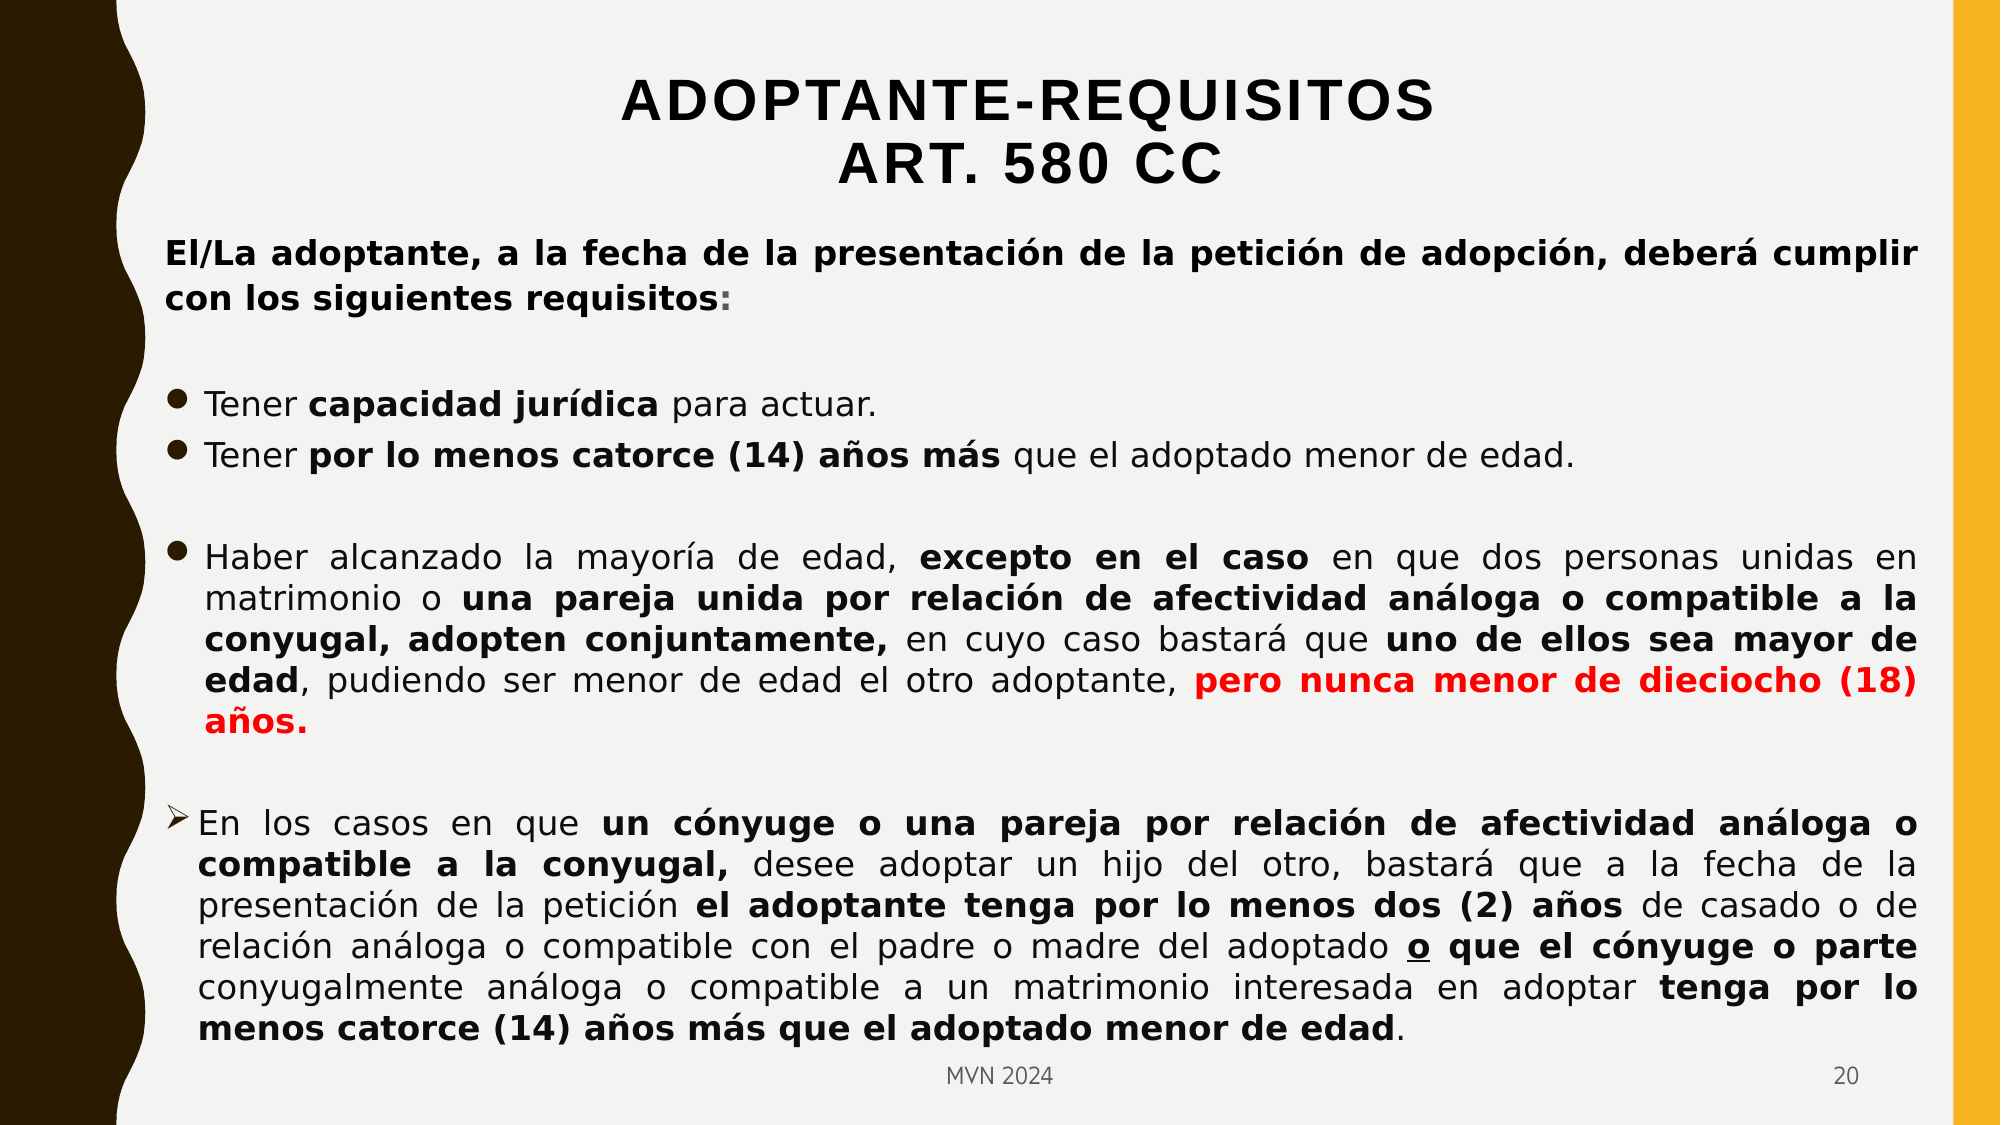

# Adoptante-requisitos Art. 580 Cc
El/La adoptante, a la fecha de la presentación de la petición de adopción, deberá cumplir con los siguientes requisitos:

Tener capacidad jurídica para actuar.
Tener por lo menos catorce (14) años más que el adoptado menor de edad.

Haber alcanzado la mayoría de edad, excepto en el caso en que dos personas unidas en matrimonio o una pareja unida por relación de afectividad análoga o compatible a la conyugal, adopten conjuntamente, en cuyo caso bastará que uno de ellos sea mayor de edad, pudiendo ser menor de edad el otro adoptante, pero nunca menor de dieciocho (18) años.

En los casos en que un cónyuge o una pareja por relación de afectividad análoga o compatible a la conyugal, desee adoptar un hijo del otro, bastará que a la fecha de la presentación de la petición el adoptante tenga por lo menos dos (2) años de casado o de relación análoga o compatible con el padre o madre del adoptado o que el cónyuge o parte conyugalmente análoga o compatible a un matrimonio interesada en adoptar tenga por lo menos catorce (14) años más que el adoptado menor de edad.

MVN 2024
20